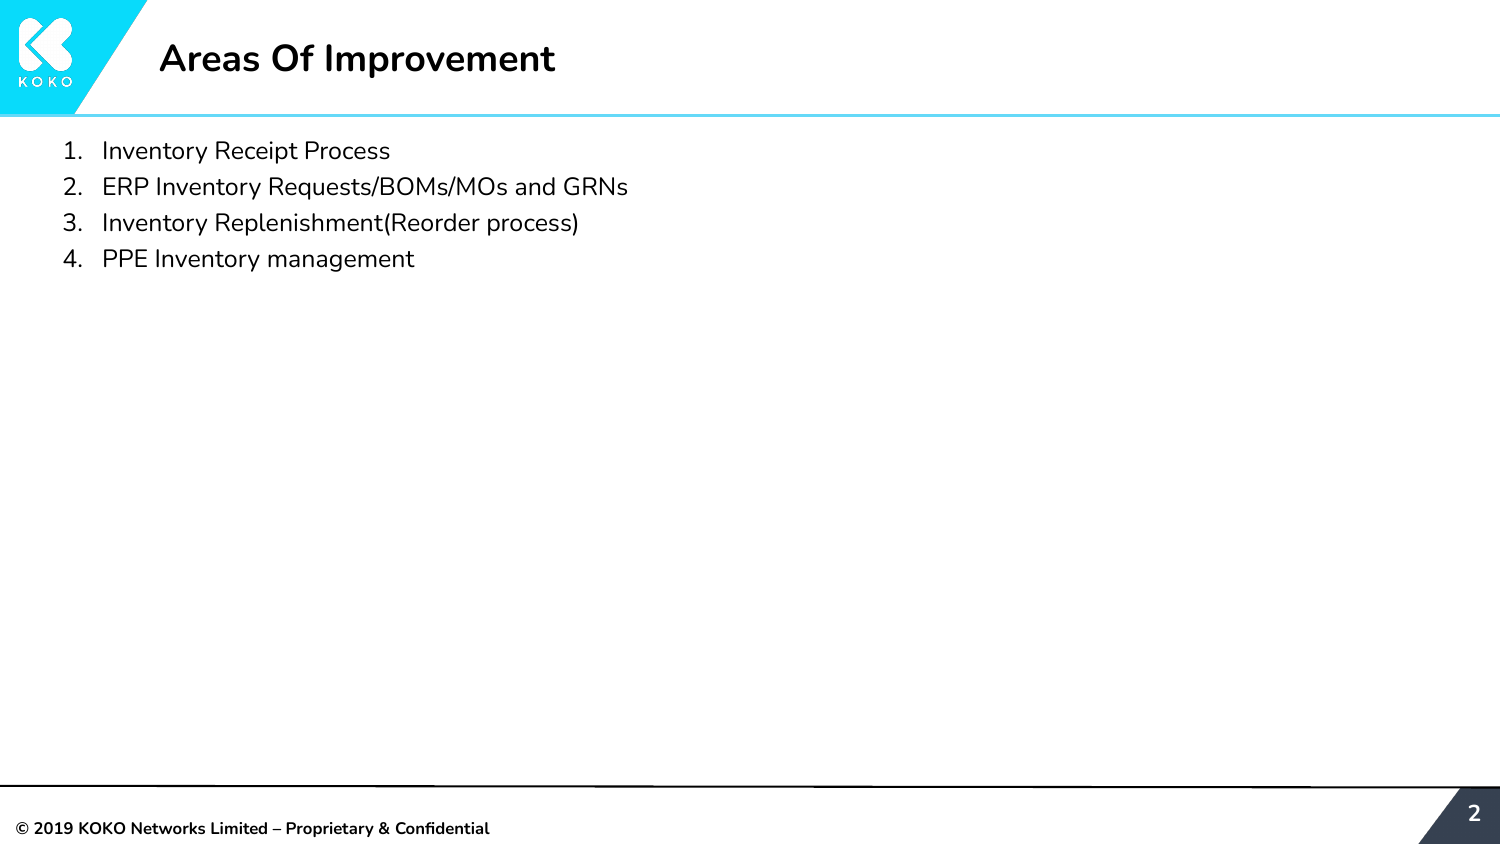

# Areas Of Improvement
Inventory Receipt Process
ERP Inventory Requests/BOMs/MOs and GRNs
Inventory Replenishment(Reorder process)
PPE Inventory management

2